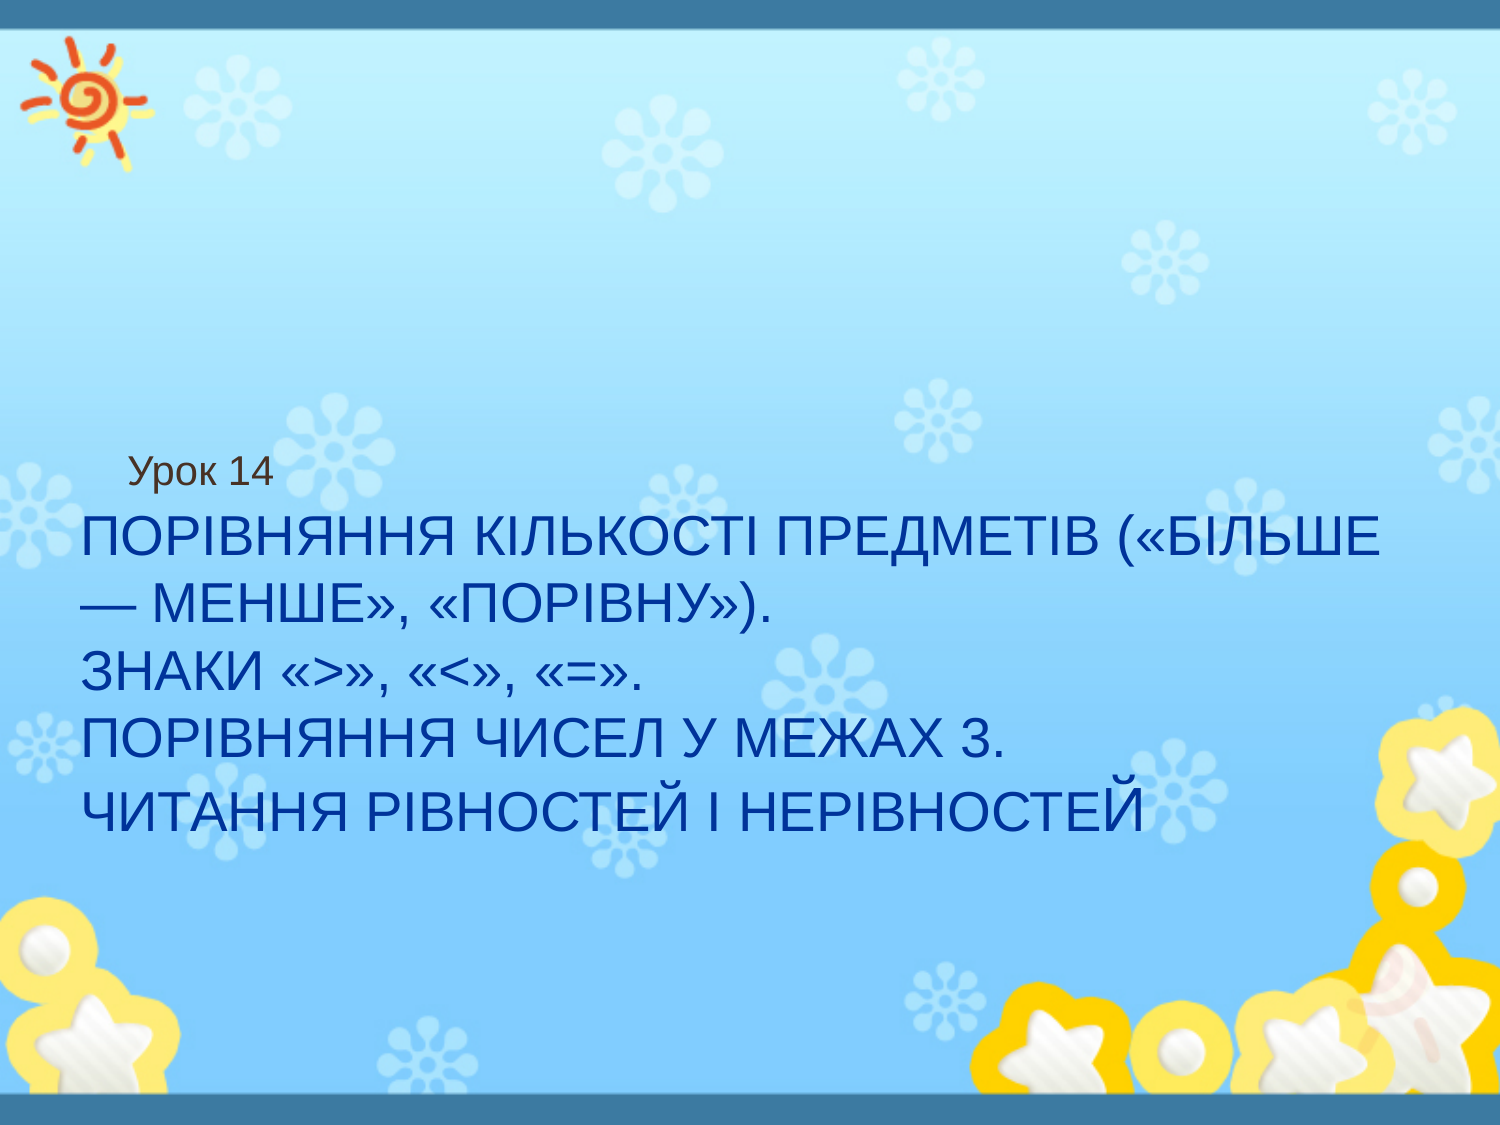

Урок 14
# Порівняння кількості предметів («більше — менше», «порівну»). Знаки «>», «<», «=». Порівняння чисел у межах 3. Читання рівностей і нерівностей